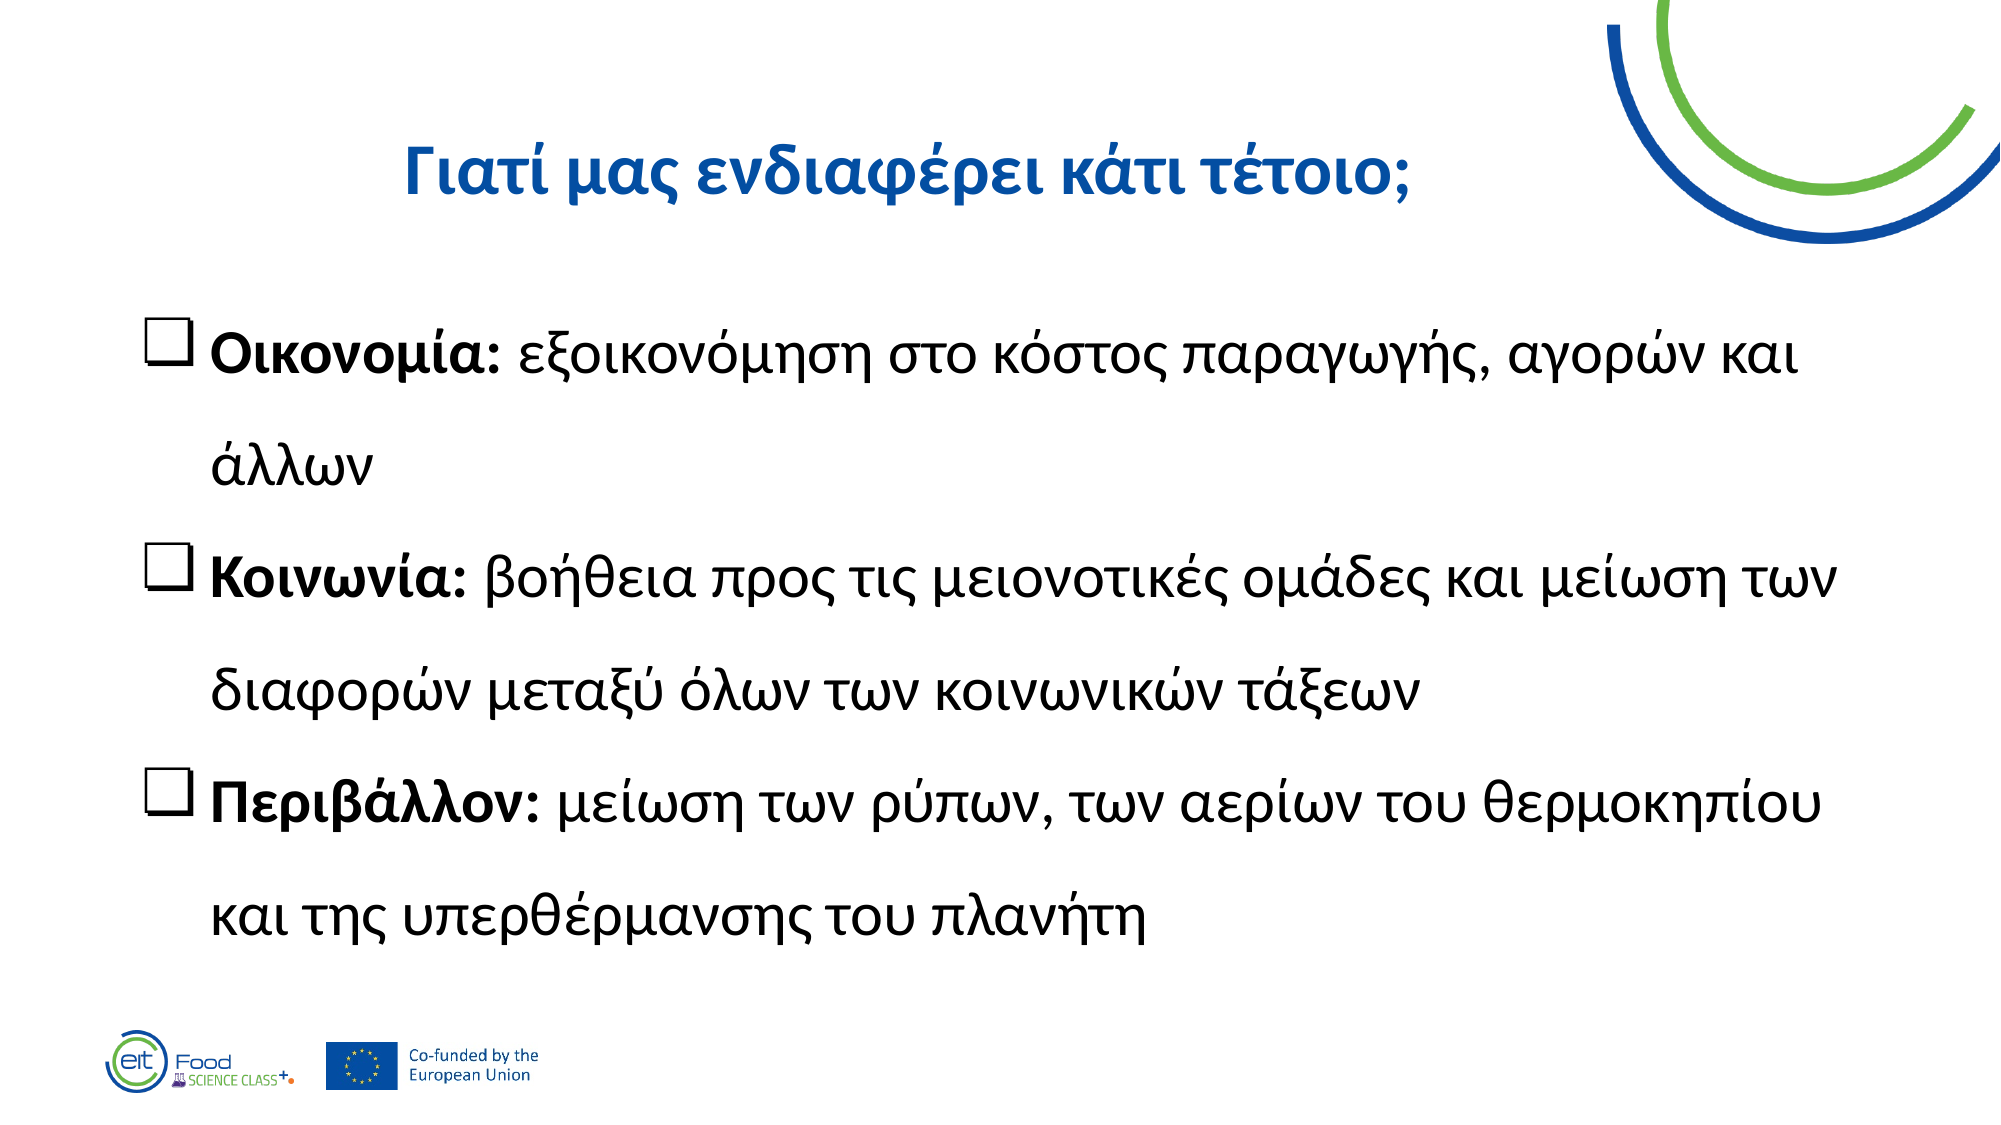

Γιατί μας ενδιαφέρει κάτι τέτοιο;
Οικονομία: εξοικονόμηση στο κόστος παραγωγής, αγορών και άλλων
Κοινωνία: βοήθεια προς τις μειονοτικές ομάδες και μείωση των διαφορών μεταξύ όλων των κοινωνικών τάξεων
Περιβάλλον: μείωση των ρύπων, των αερίων του θερμοκηπίου και της υπερθέρμανσης του πλανήτη